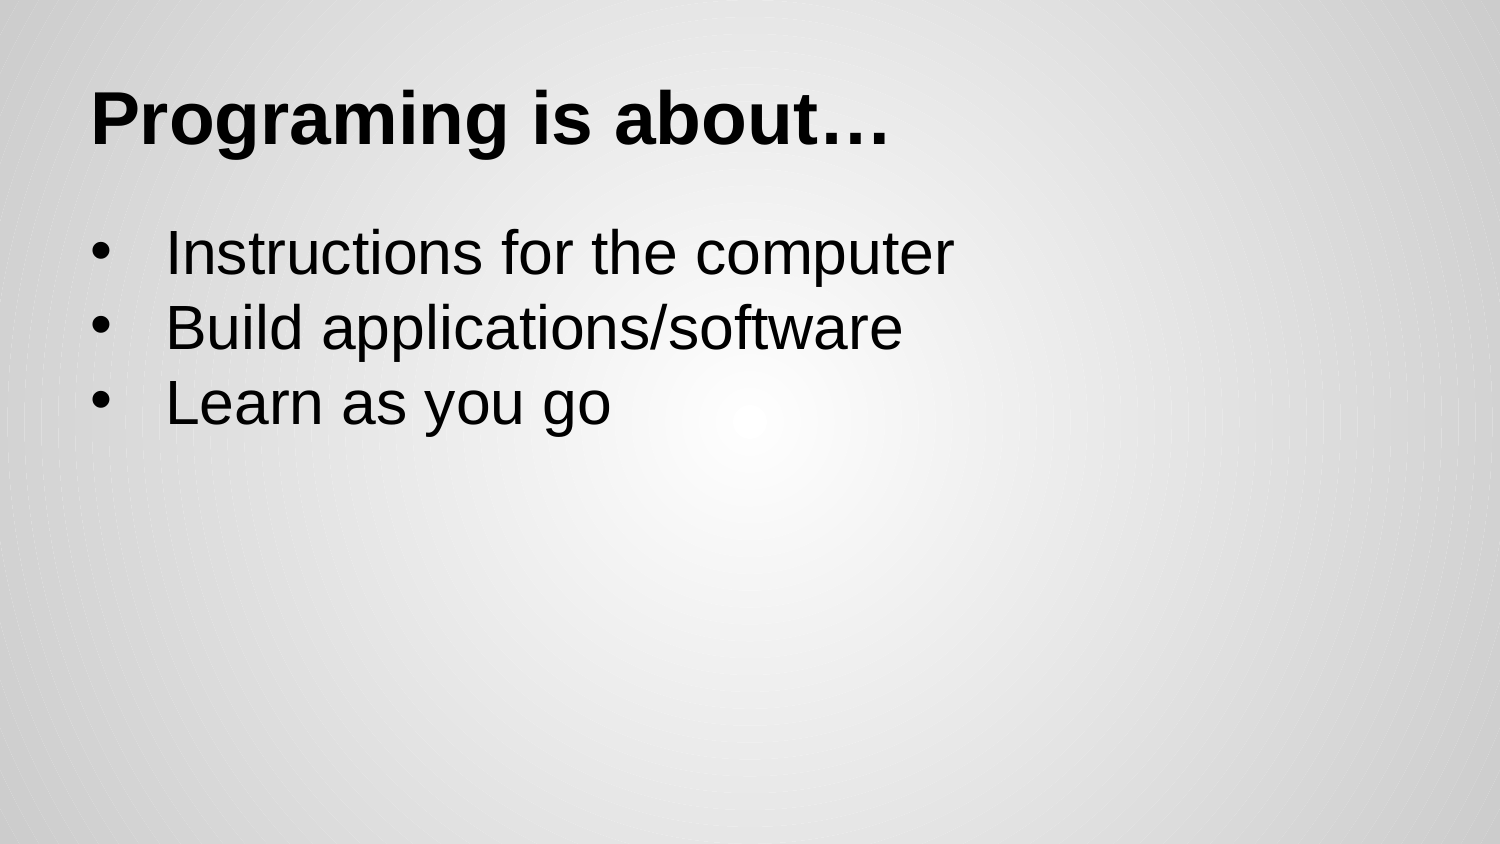

# Programing is about…
Instructions for the computer
Build applications/software
Learn as you go